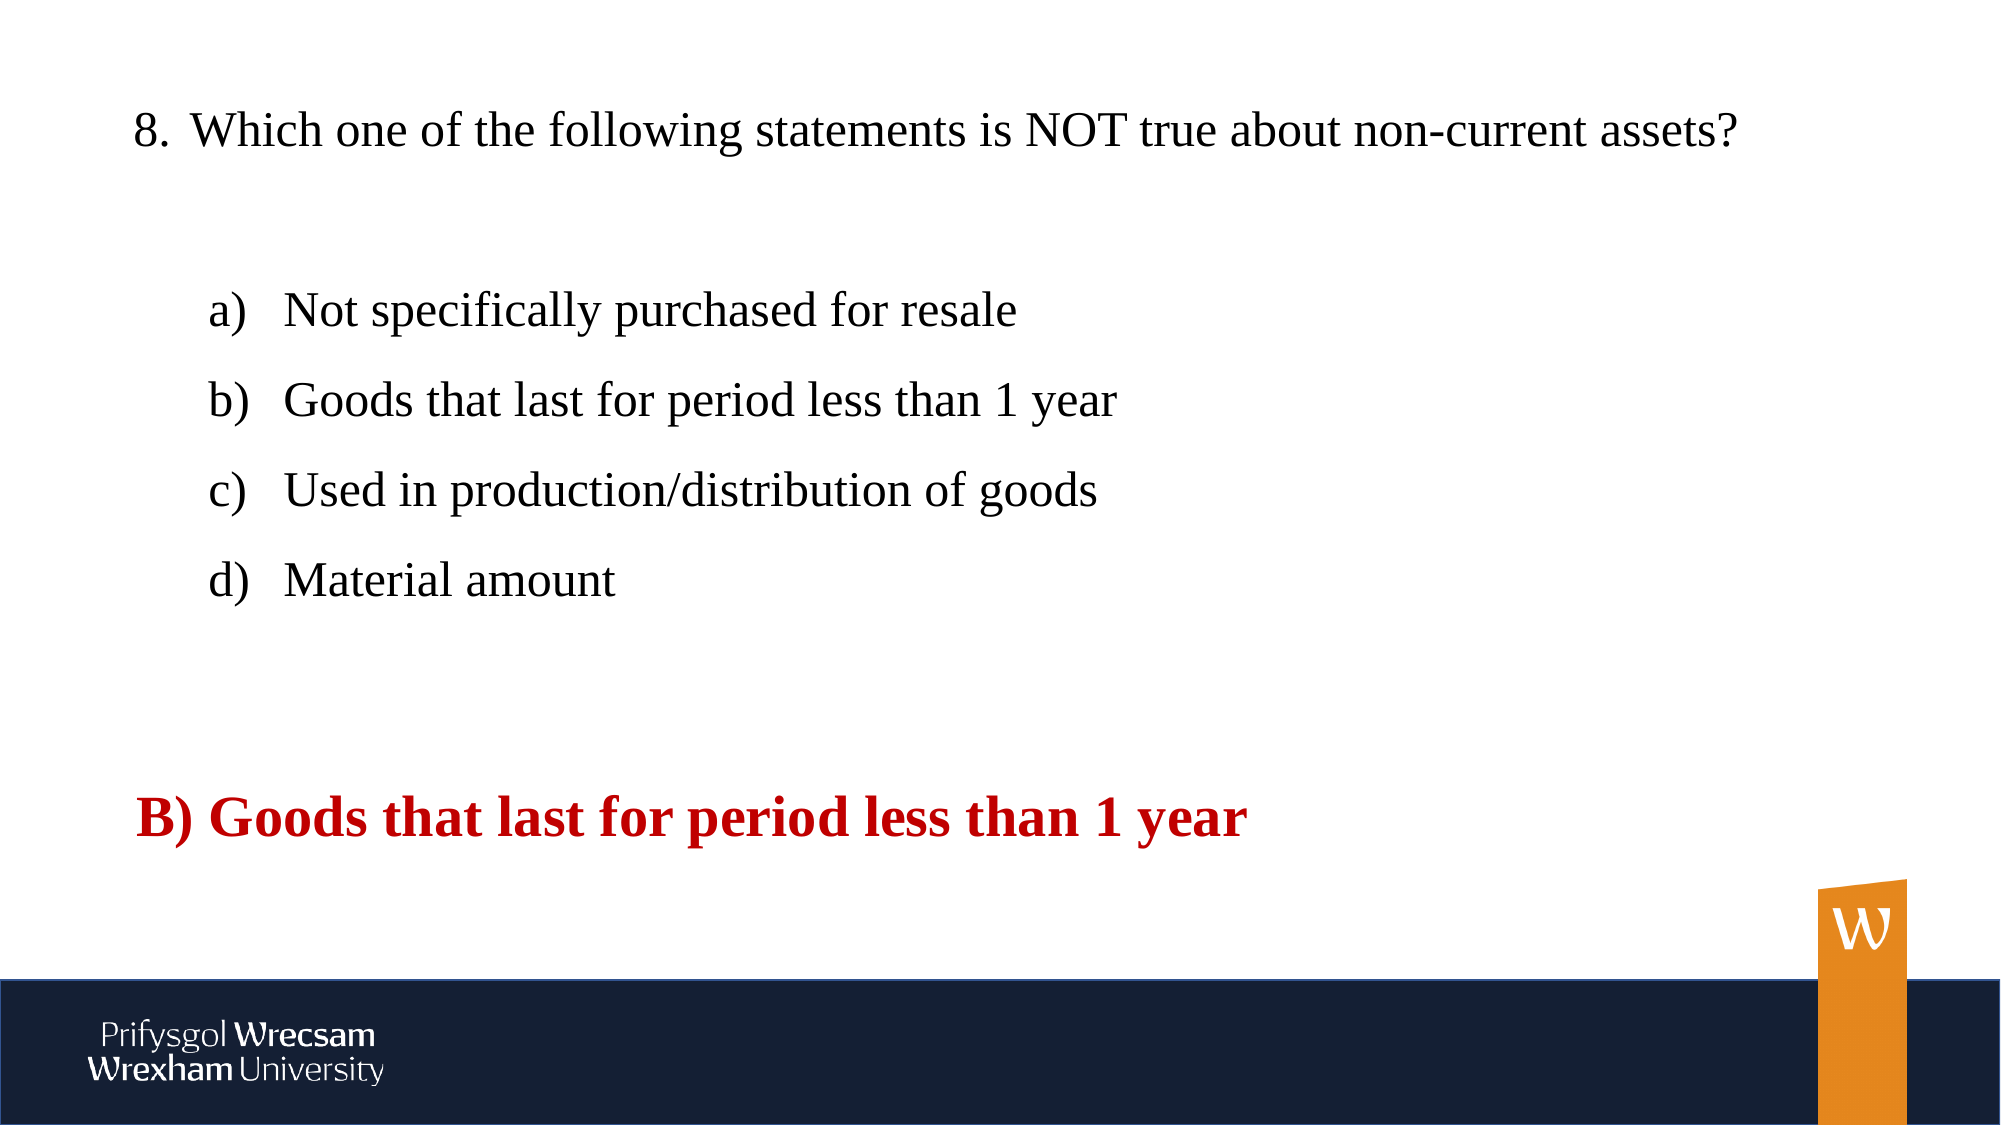

Which one of the following statements is NOT true about non-current assets?

Not specifically purchased for resale
Goods that last for period less than 1 year
Used in production/distribution of goods
Material amount

B) Goods that last for period less than 1 year